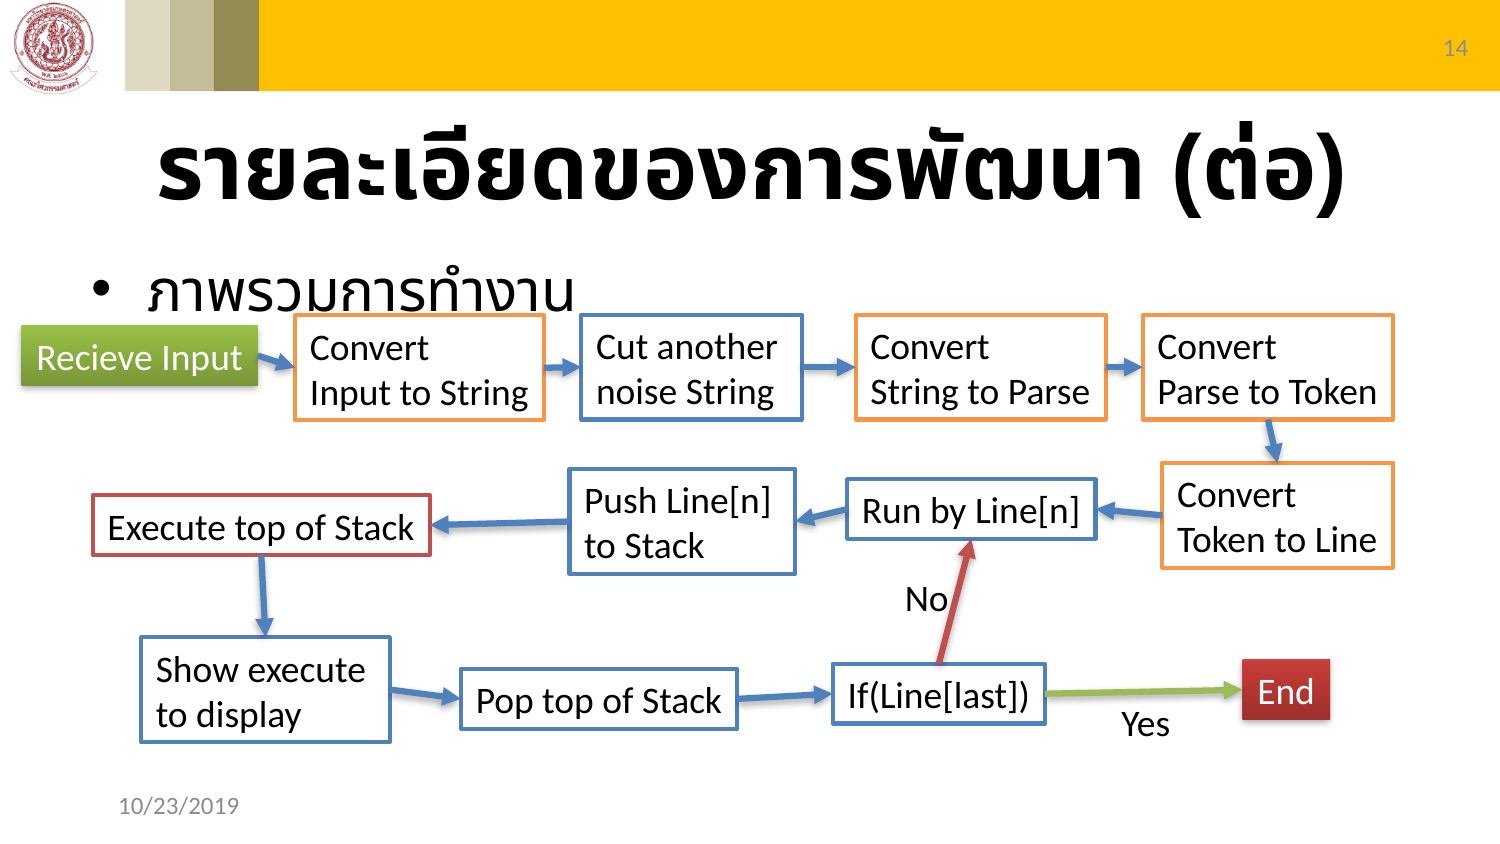

14
# รายละเอียดของการพัฒนา (ต่อ)
ภาพรวมการทำงาน
Cut another
noise String
Convert
String to Parse
Convert
Parse to Token
Convert
Input to String
Recieve Input
Convert
Token to Line
Push Line[n]
to Stack
Run by Line[n]
Execute top of Stack
No
Show execute
to display
End
If(Line[last])
Pop top of Stack
Yes
10/23/2019